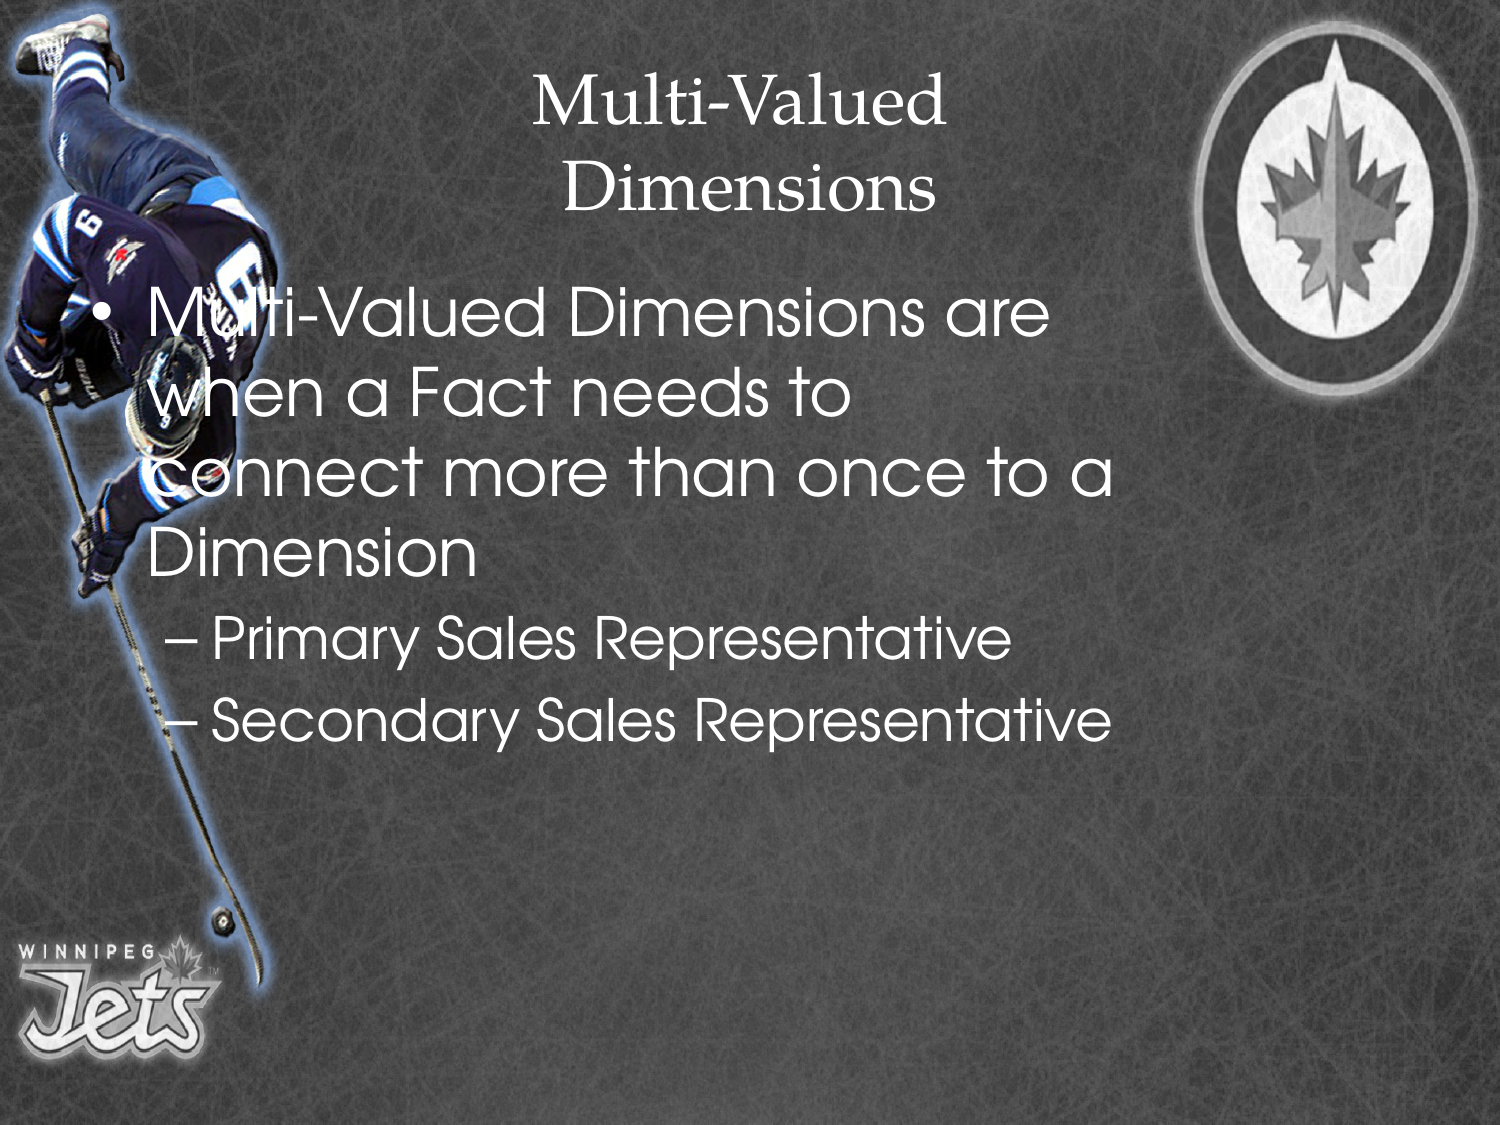

# Multi-Valued Dimensions
Multi-Valued Dimensions are when a Fact needs to connect more than once to a Dimension
Primary Sales Representative
Secondary Sales Representative